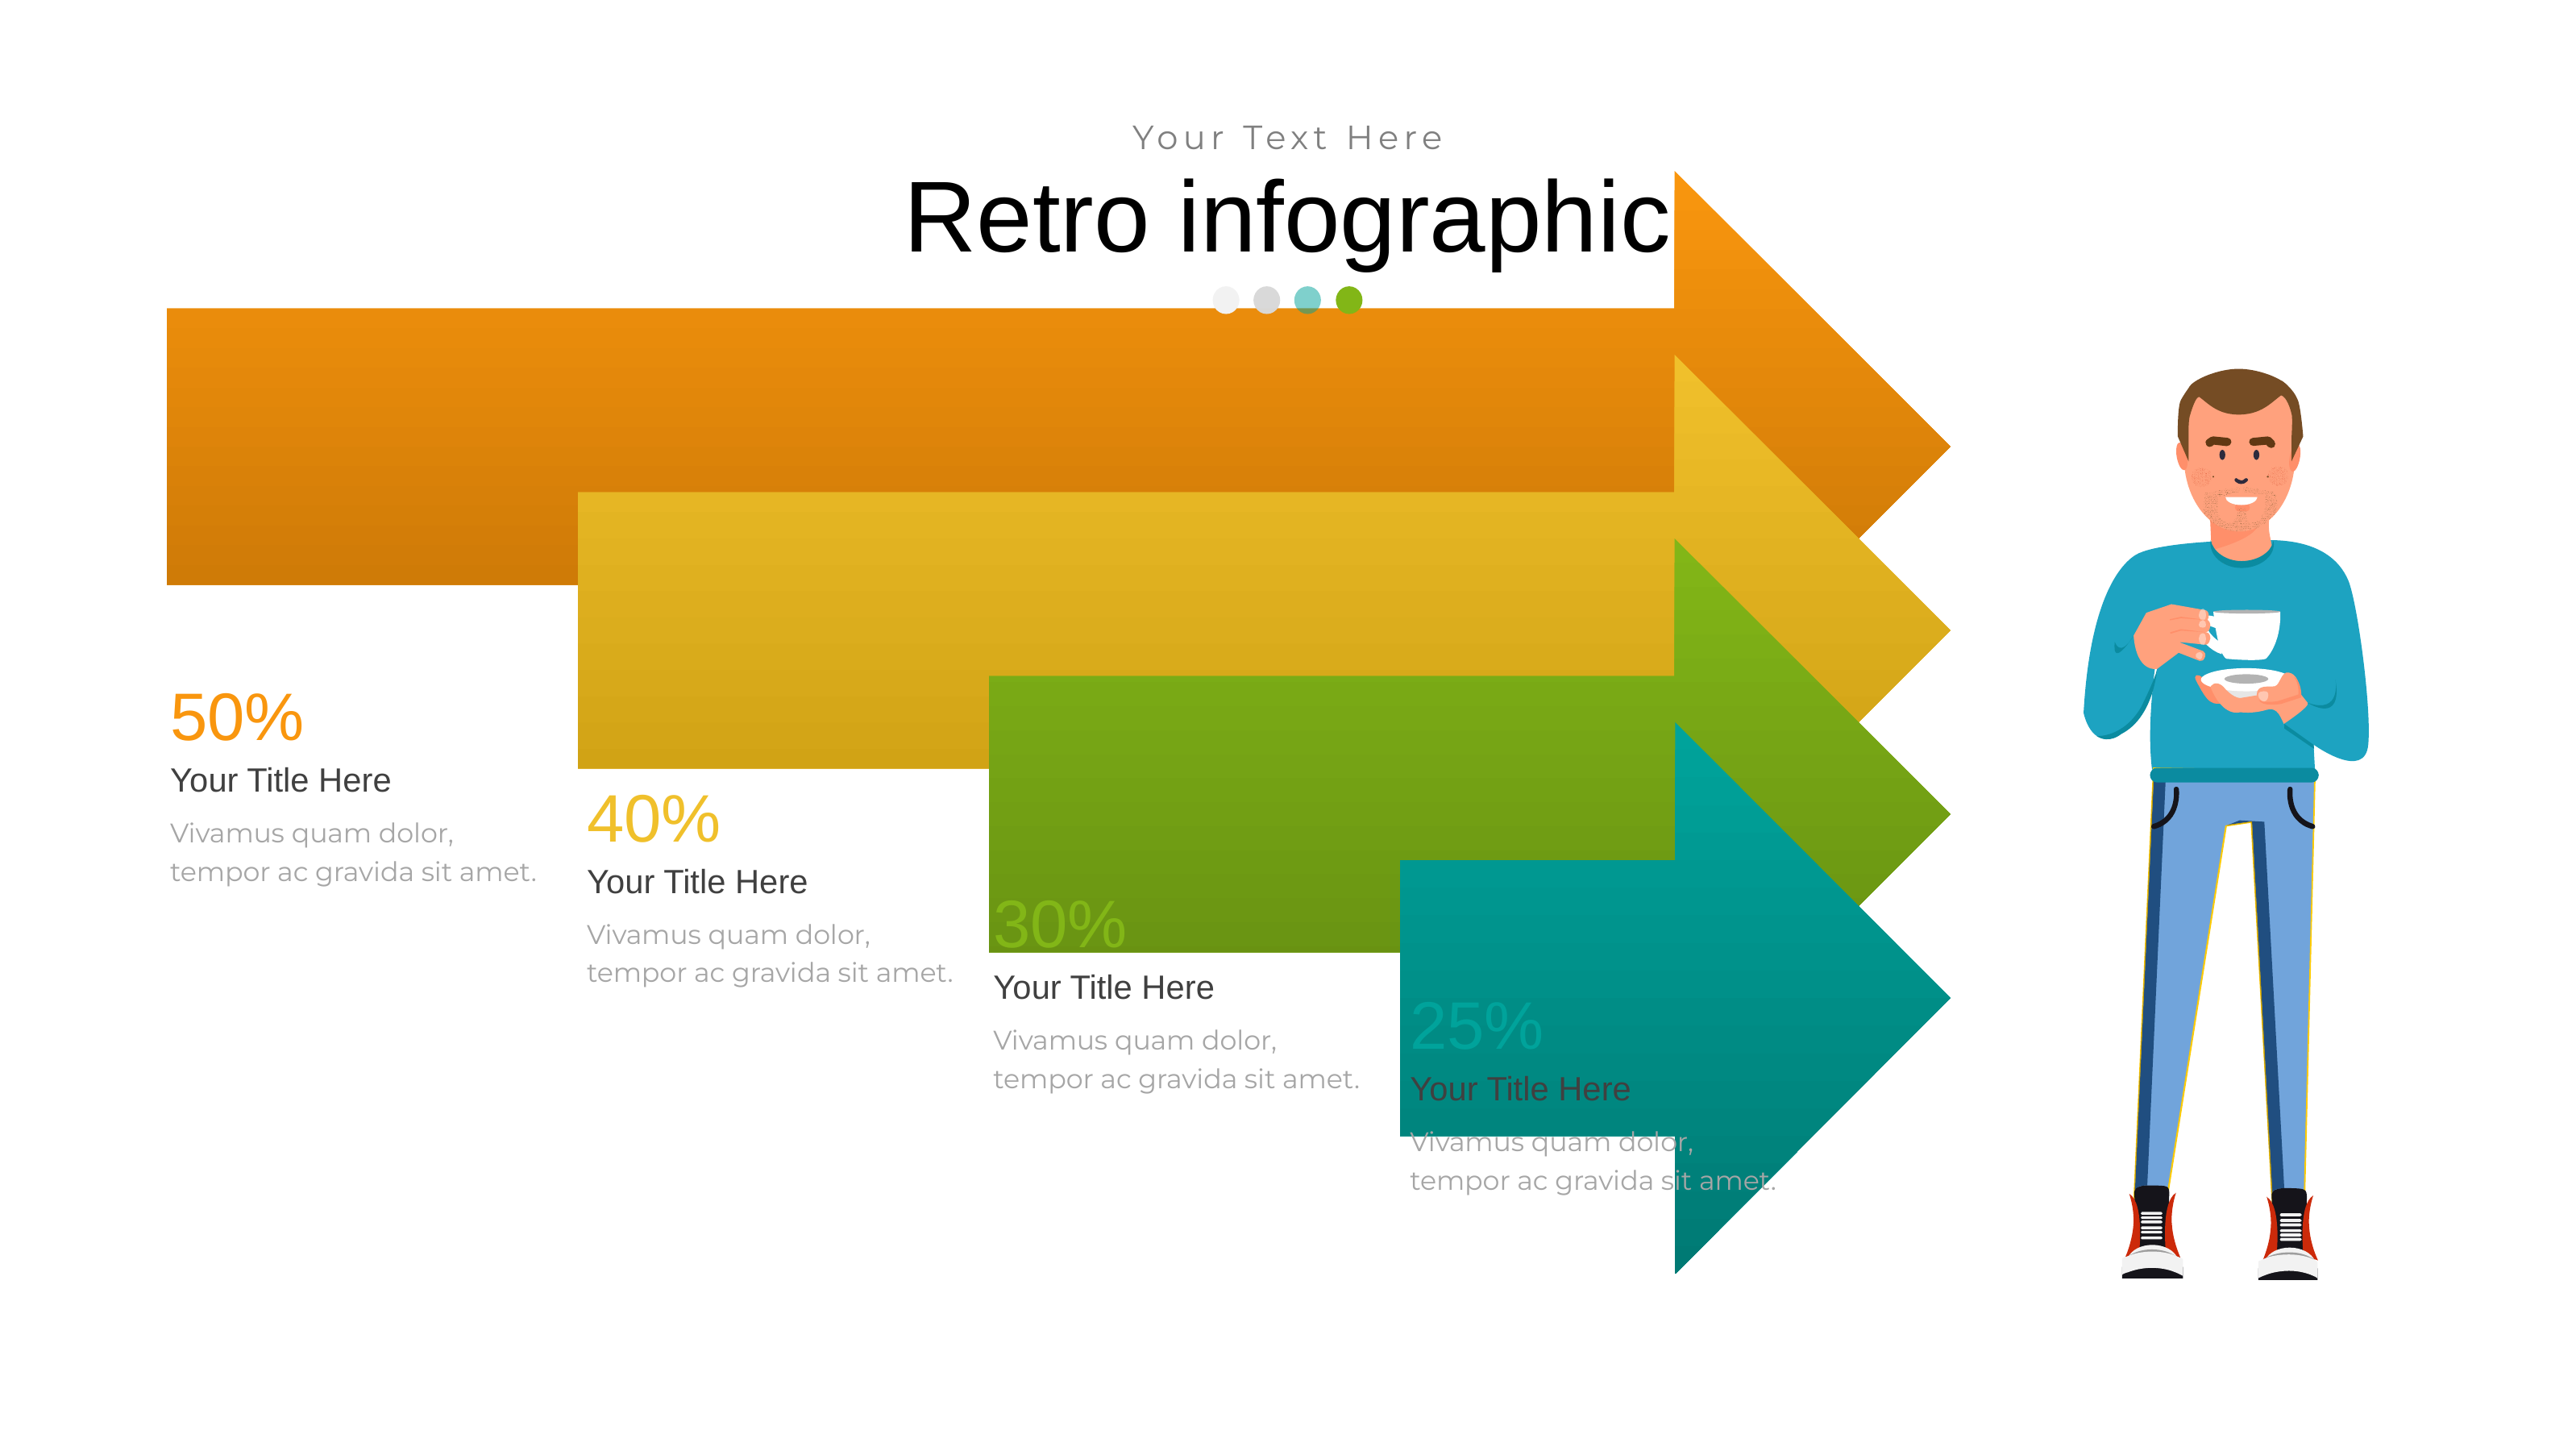

Your Text Here

Retro infographic

50%
Your Title Here
40%
Vivamus quam dolor, tempor ac gravida sit amet.
Your Title Here
30%
Vivamus quam dolor, tempor ac gravida sit amet.
Your Title Here
25%
Vivamus quam dolor, tempor ac gravida sit amet.
Your Title Here
Vivamus quam dolor, tempor ac gravida sit amet.